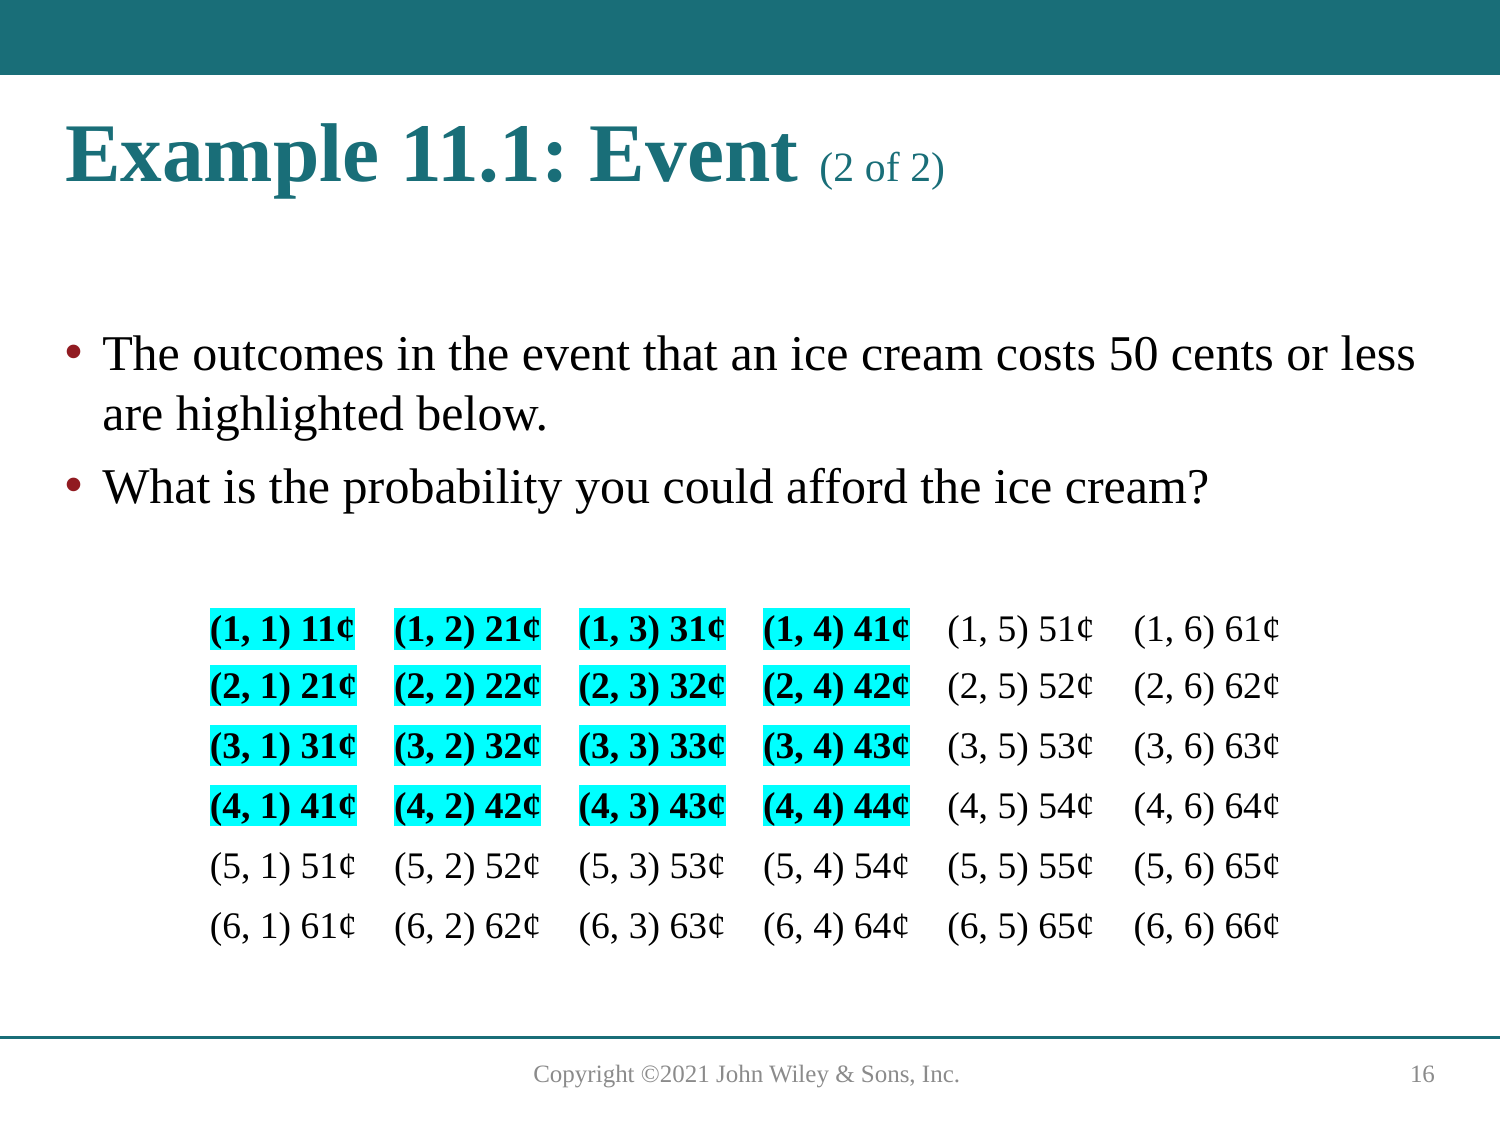

# Example 11.1: Event (2 of 2)
The outcomes in the event that an ice cream costs 50 cents or less are highlighted below.
What is the probability you could afford the ice cream?
| (1, 1) 11¢ | (1, 2) 21¢ | (1, 3) 31¢ | (1, 4) 41¢ | (1, 5) 51¢ | (1, 6) 61¢ |
| --- | --- | --- | --- | --- | --- |
| (2, 1) 21¢ | (2, 2) 22¢ | (2, 3) 32¢ | (2, 4) 42¢ | (2, 5) 52¢ | (2, 6) 62¢ |
| (3, 1) 31¢ | (3, 2) 32¢ | (3, 3) 33¢ | (3, 4) 43¢ | (3, 5) 53¢ | (3, 6) 63¢ |
| (4, 1) 41¢ | (4, 2) 42¢ | (4, 3) 43¢ | (4, 4) 44¢ | (4, 5) 54¢ | (4, 6) 64¢ |
| (5, 1) 51¢ | (5, 2) 52¢ | (5, 3) 53¢ | (5, 4) 54¢ | (5, 5) 55¢ | (5, 6) 65¢ |
| (6, 1) 61¢ | (6, 2) 62¢ | (6, 3) 63¢ | (6, 4) 64¢ | (6, 5) 65¢ | (6, 6) 66¢ |